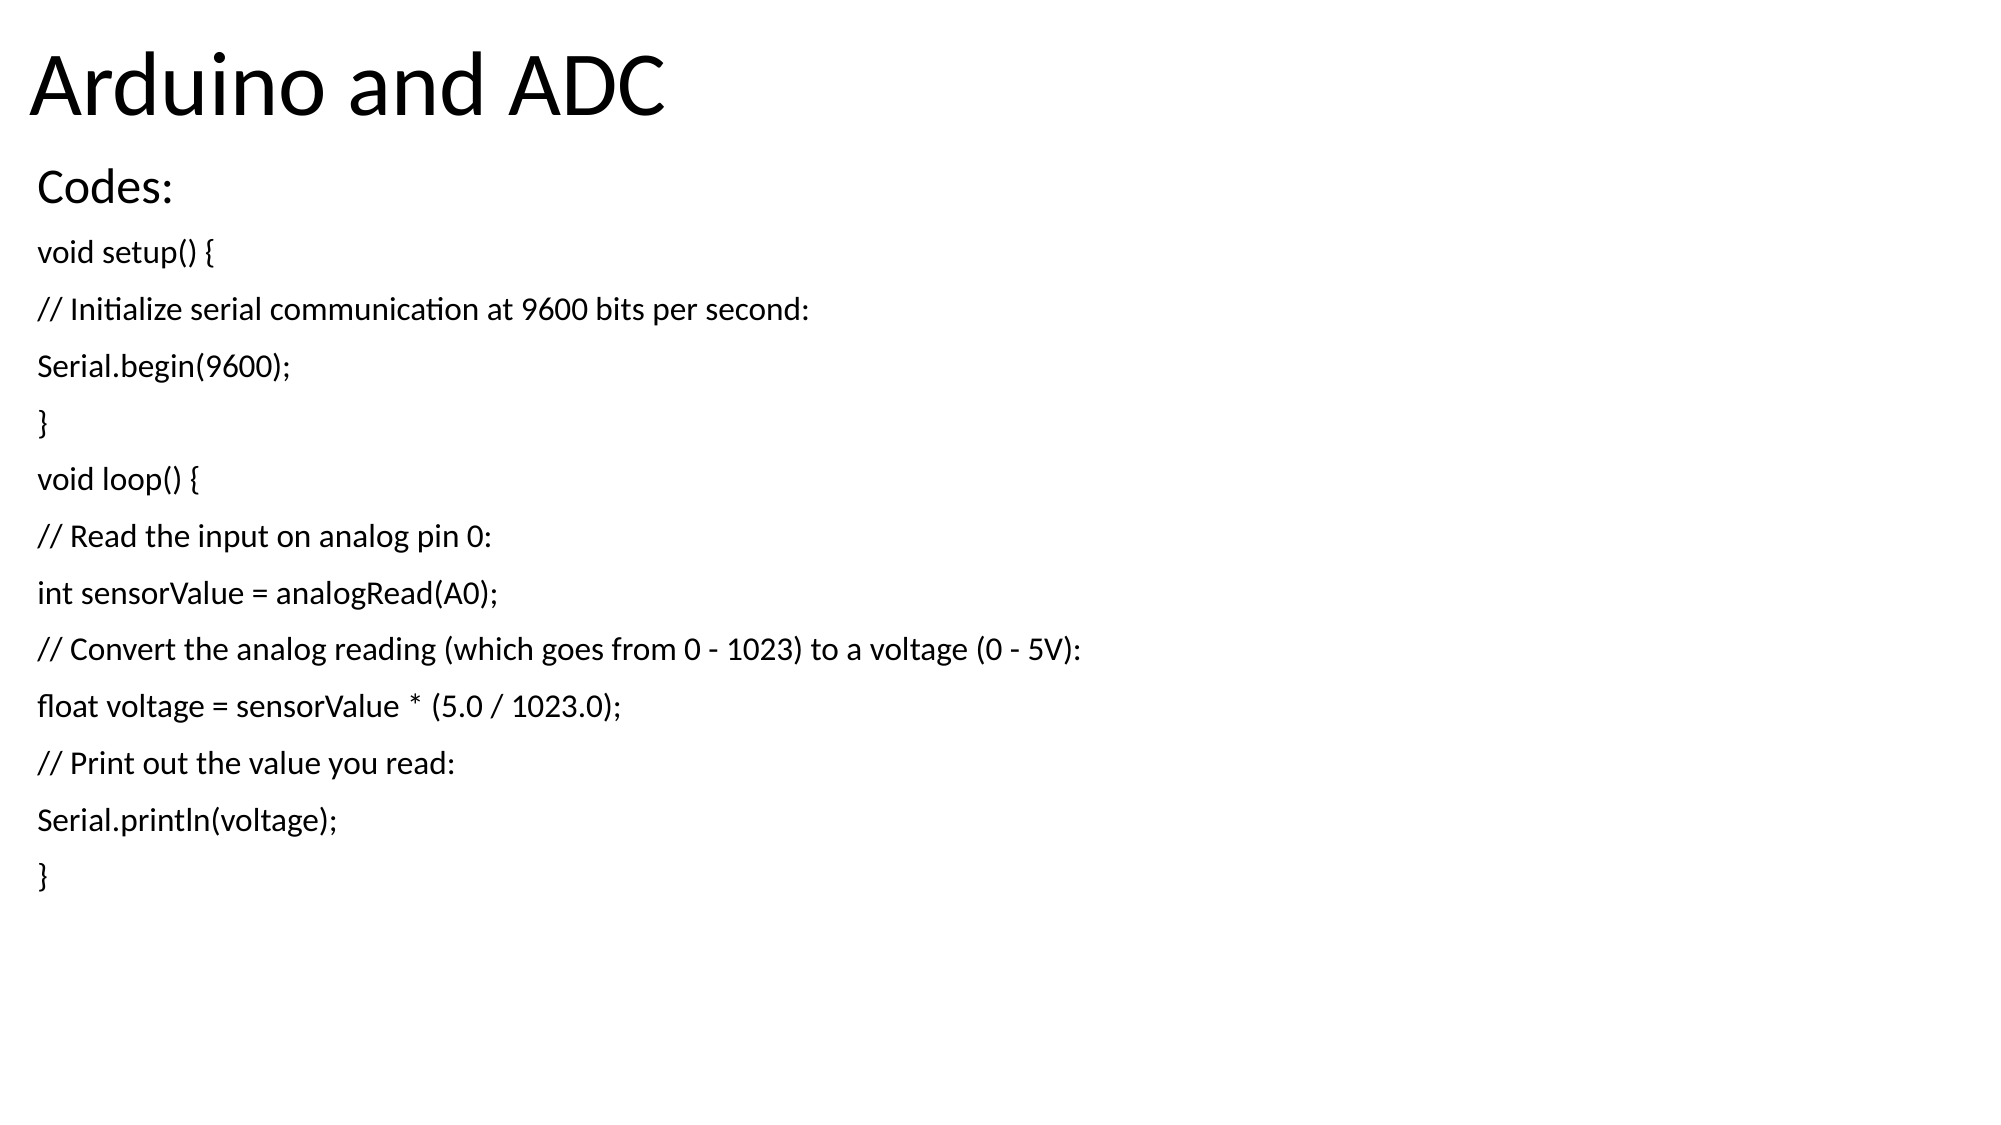

# Arduino and ADC
Codes:
void setup() {
// Initialize serial communication at 9600 bits per second:
Serial.begin(9600);
}
void loop() {
// Read the input on analog pin 0:
int sensorValue = analogRead(A0);
// Convert the analog reading (which goes from 0 - 1023) to a voltage (0 - 5V):
float voltage = sensorValue * (5.0 / 1023.0);
// Print out the value you read:
Serial.println(voltage);
}